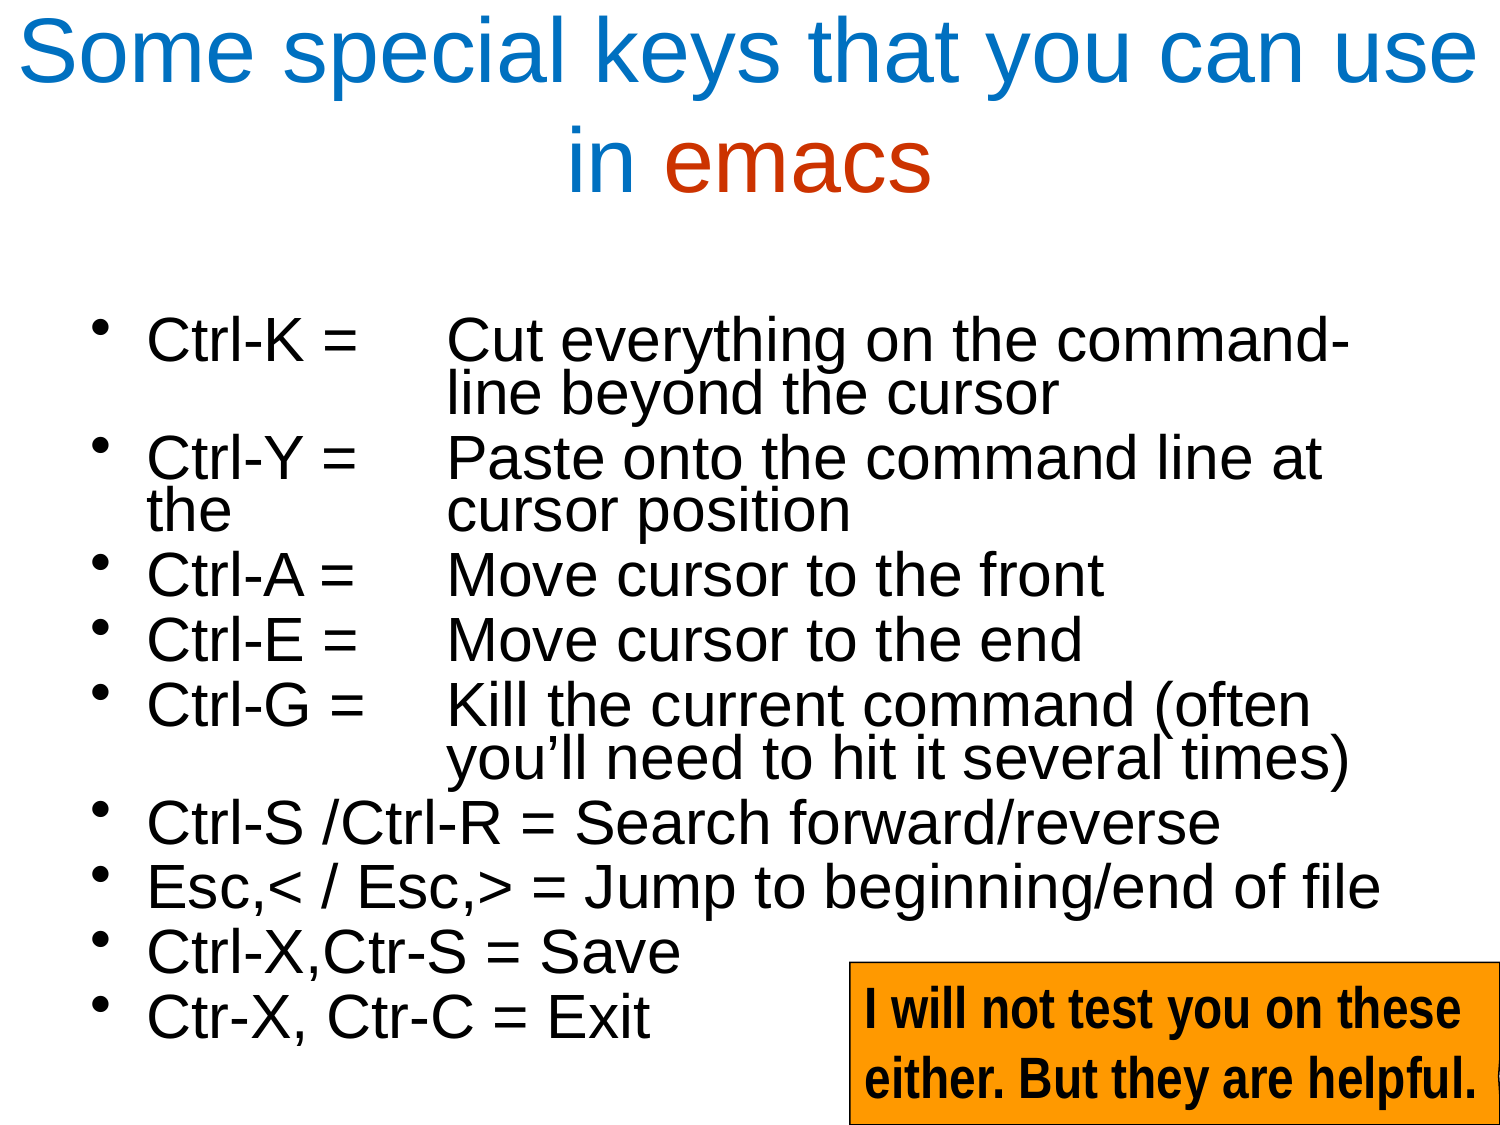

Some special keys that you can use in emacs
Ctrl-K = 	Cut everything on the command-		line beyond the cursor
Ctrl-Y = 	Paste onto the command line at the 		cursor position
Ctrl-A = 	Move cursor to the front
Ctrl-E = 	Move cursor to the end
Ctrl-G =	Kill the current command (often 			you’ll need to hit it several times)
Ctrl-S /Ctrl-R = Search forward/reverse
Esc,< / Esc,> = Jump to beginning/end of file
Ctrl-X,Ctr-S = Save
Ctr-X, Ctr-C = Exit
I will not test you on these either. But they are helpful.